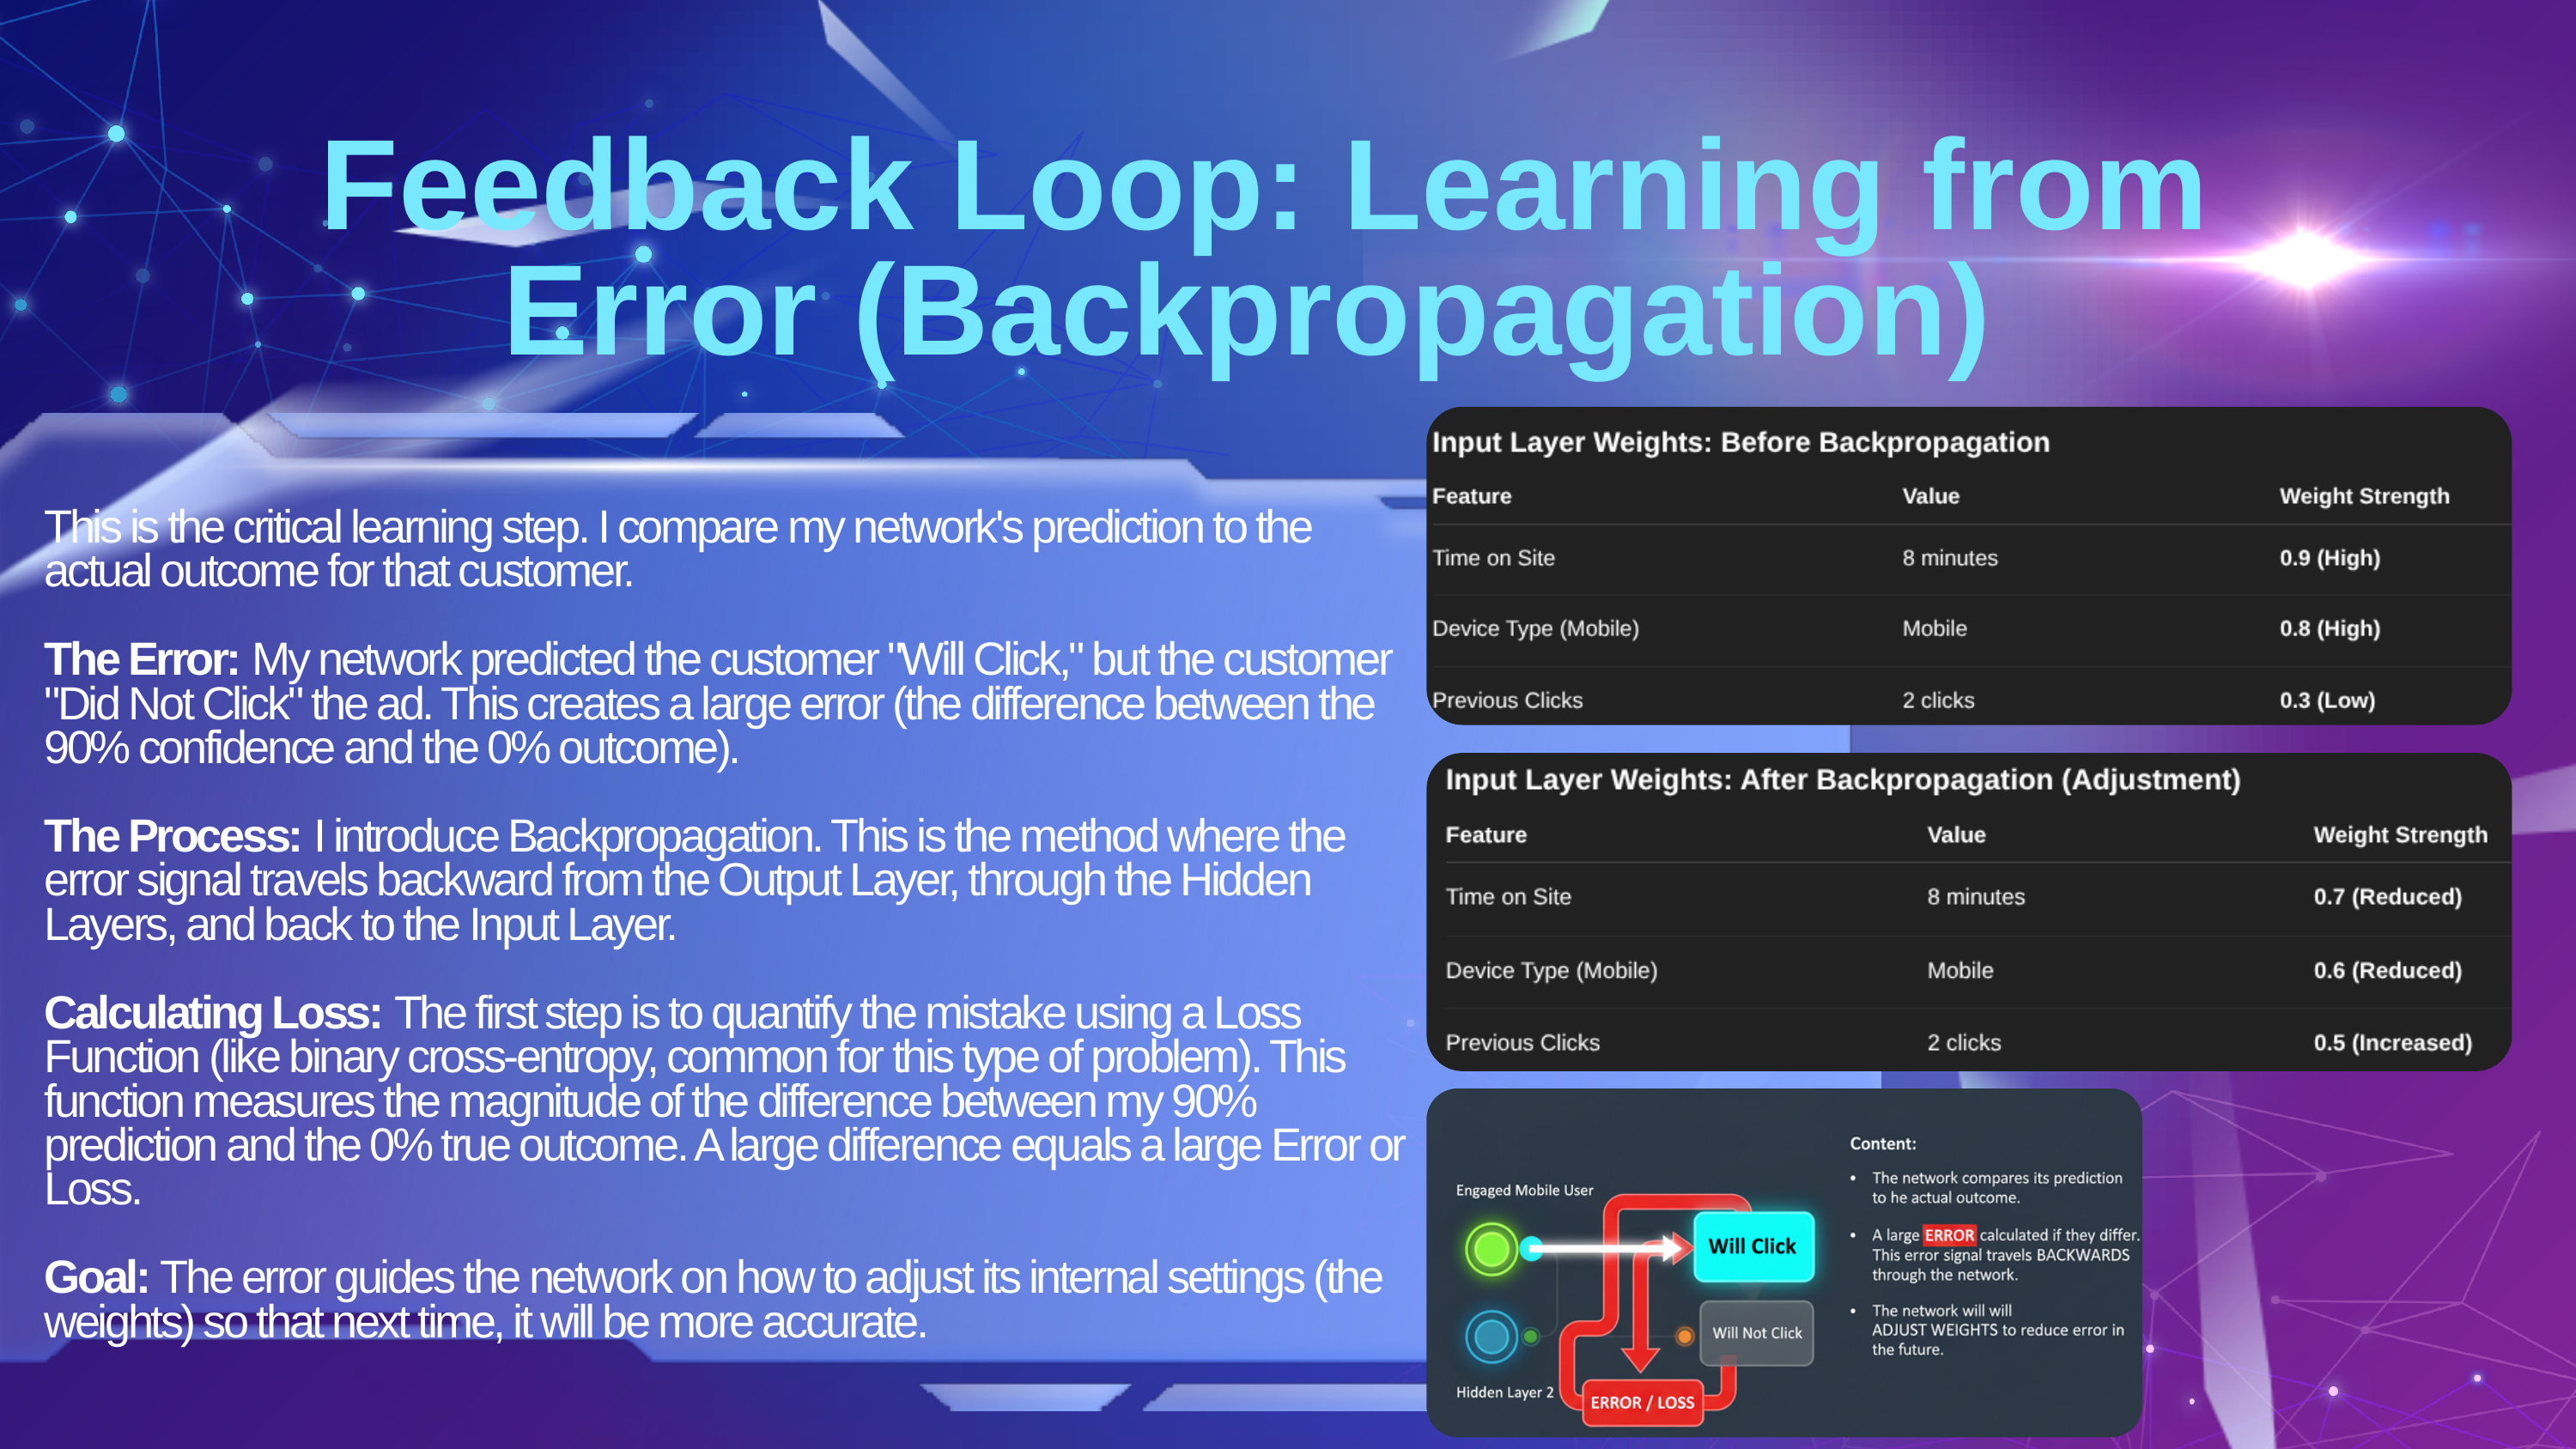

Feedback Loop: Learning from Error (Backpropagation)

This is the critical learning step. I compare my network's prediction to the actual outcome for that customer.

The Error: My network predicted the customer "Will Click," but the customer "Did Not Click" the ad. This creates a large error (the difference between the 90% confidence and the 0% outcome).

The Process: I introduce Backpropagation. This is the method where the error signal travels backward from the Output Layer, through the Hidden Layers, and back to the Input Layer.

Calculating Loss: The first step is to quantify the mistake using a Loss Function (like binary cross-entropy, common for this type of problem). This function measures the magnitude of the difference between my 90% prediction and the 0% true outcome. A large difference equals a large Error or Loss.

Goal: The error guides the network on how to adjust its internal settings (the weights) so that next time, it will be more accurate.